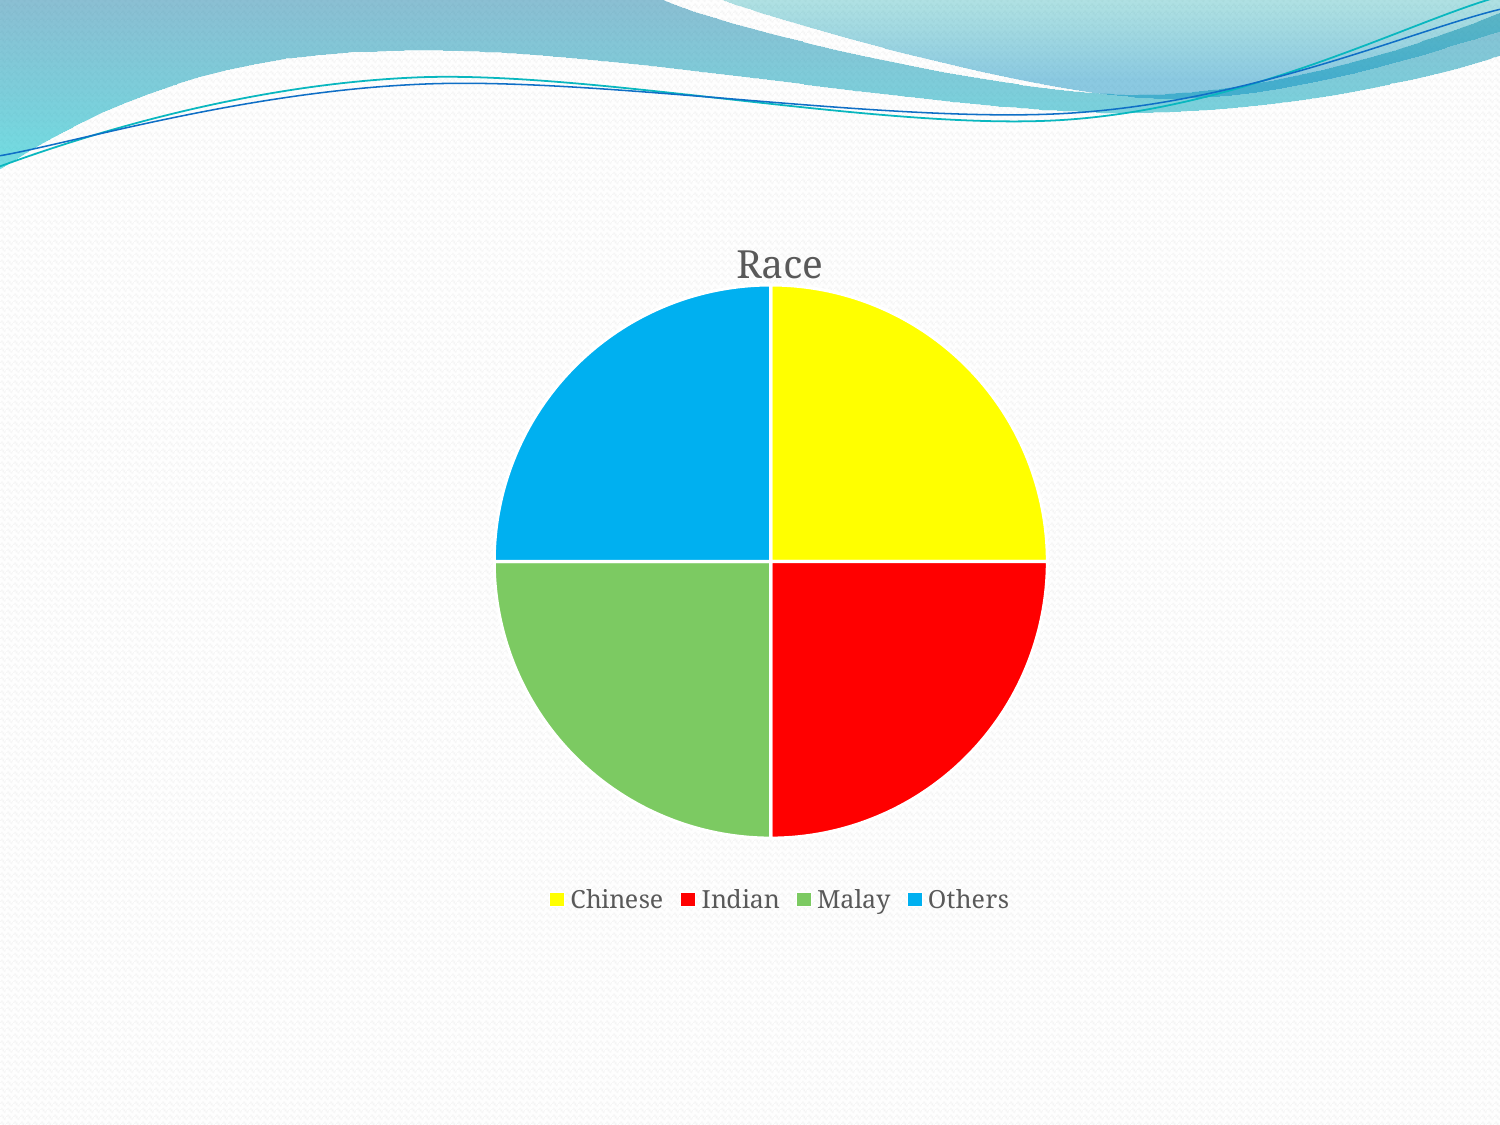

### Chart:

| Category | Race |
|---|---|
| Chinese | 25.0 |
| Indian | 25.0 |
| Malay | 25.0 |
| Others | 25.0 |